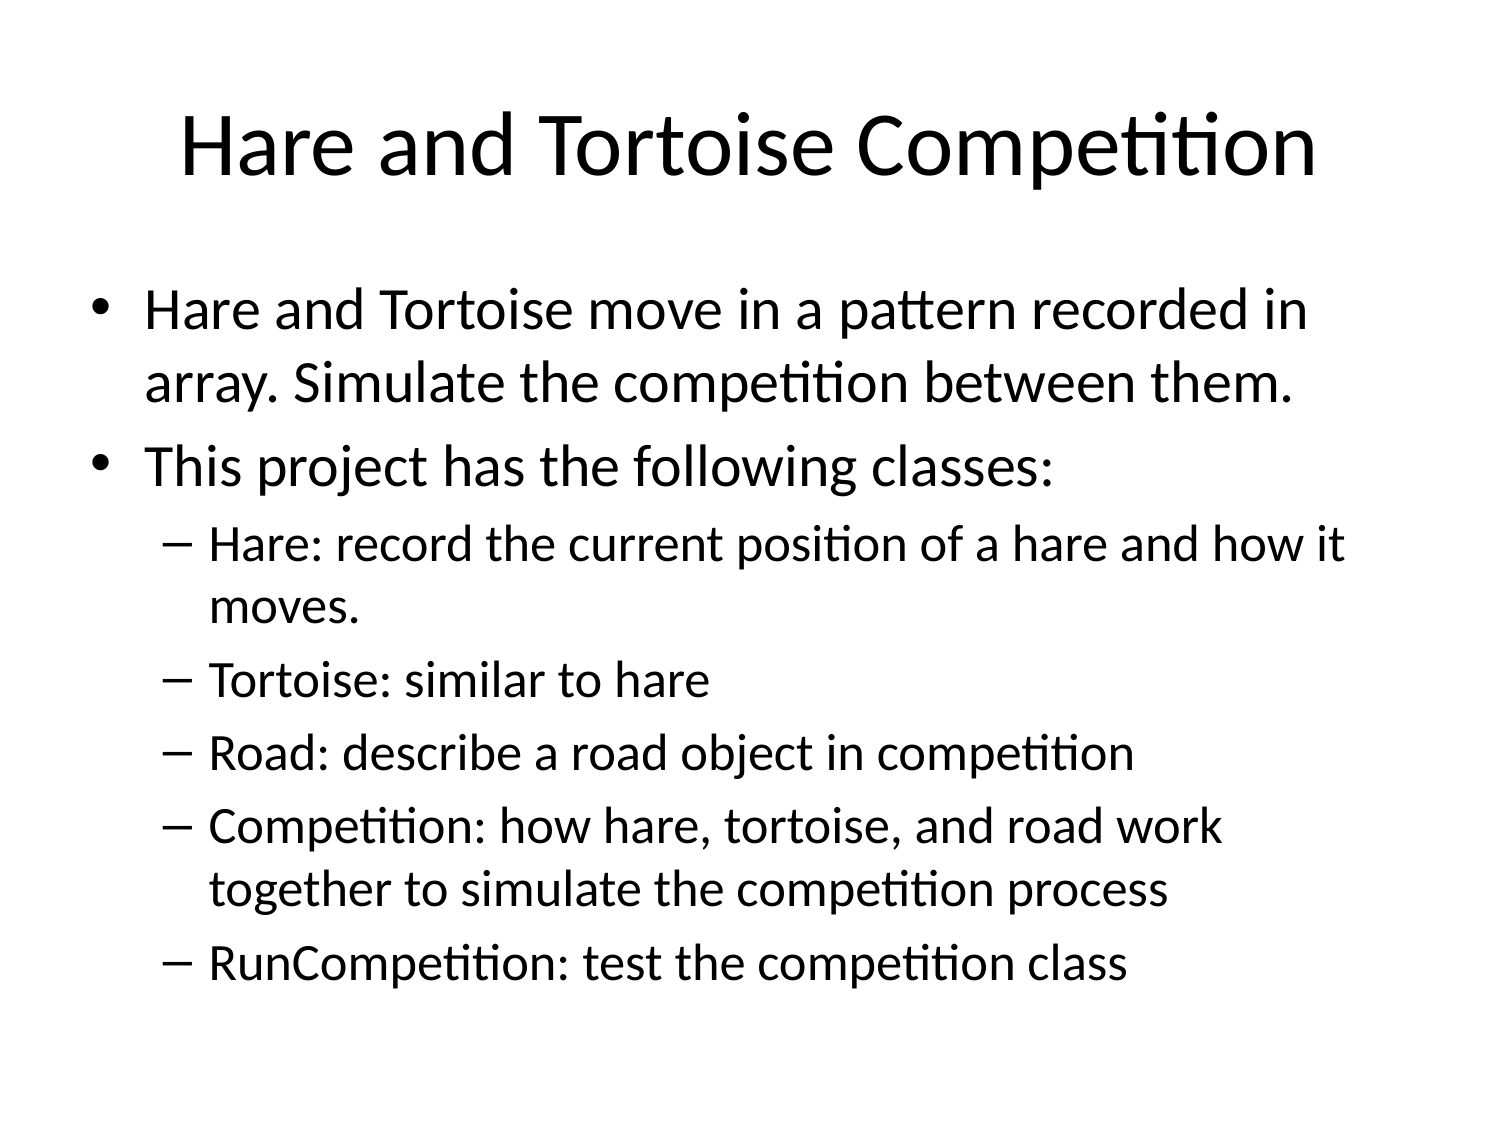

# Hare and Tortoise Competition
Hare and Tortoise move in a pattern recorded in array. Simulate the competition between them.
This project has the following classes:
Hare: record the current position of a hare and how it moves.
Tortoise: similar to hare
Road: describe a road object in competition
Competition: how hare, tortoise, and road work together to simulate the competition process
RunCompetition: test the competition class